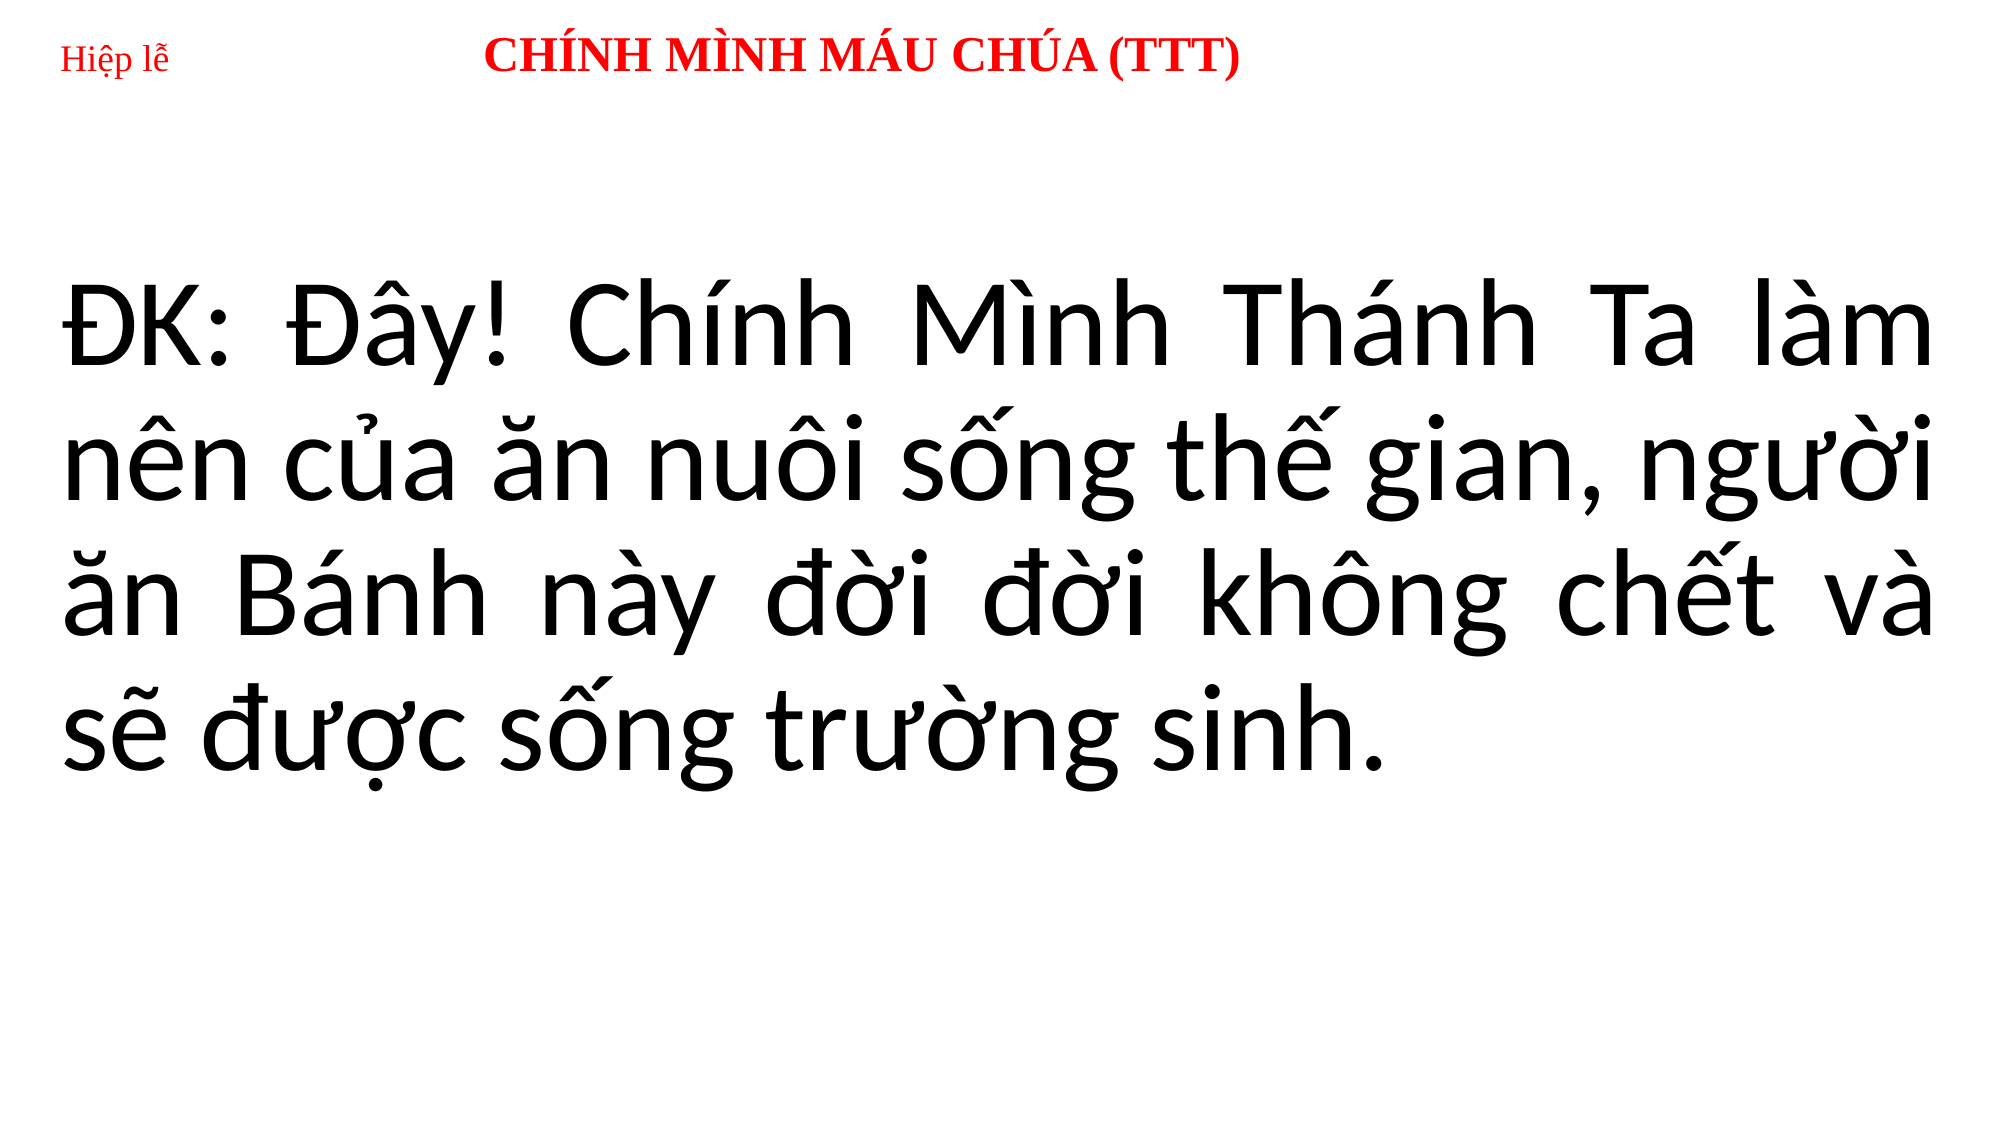

# Hiệp lễ                                 CHÍNH MÌNH MÁU CHÚA (TTT)
ÐK: Ðây! Chính Mình Thánh Ta làm nên của ăn nuôi sống thế gian, người ăn Bánh này đời đời không chết và sẽ được sống trường sinh.